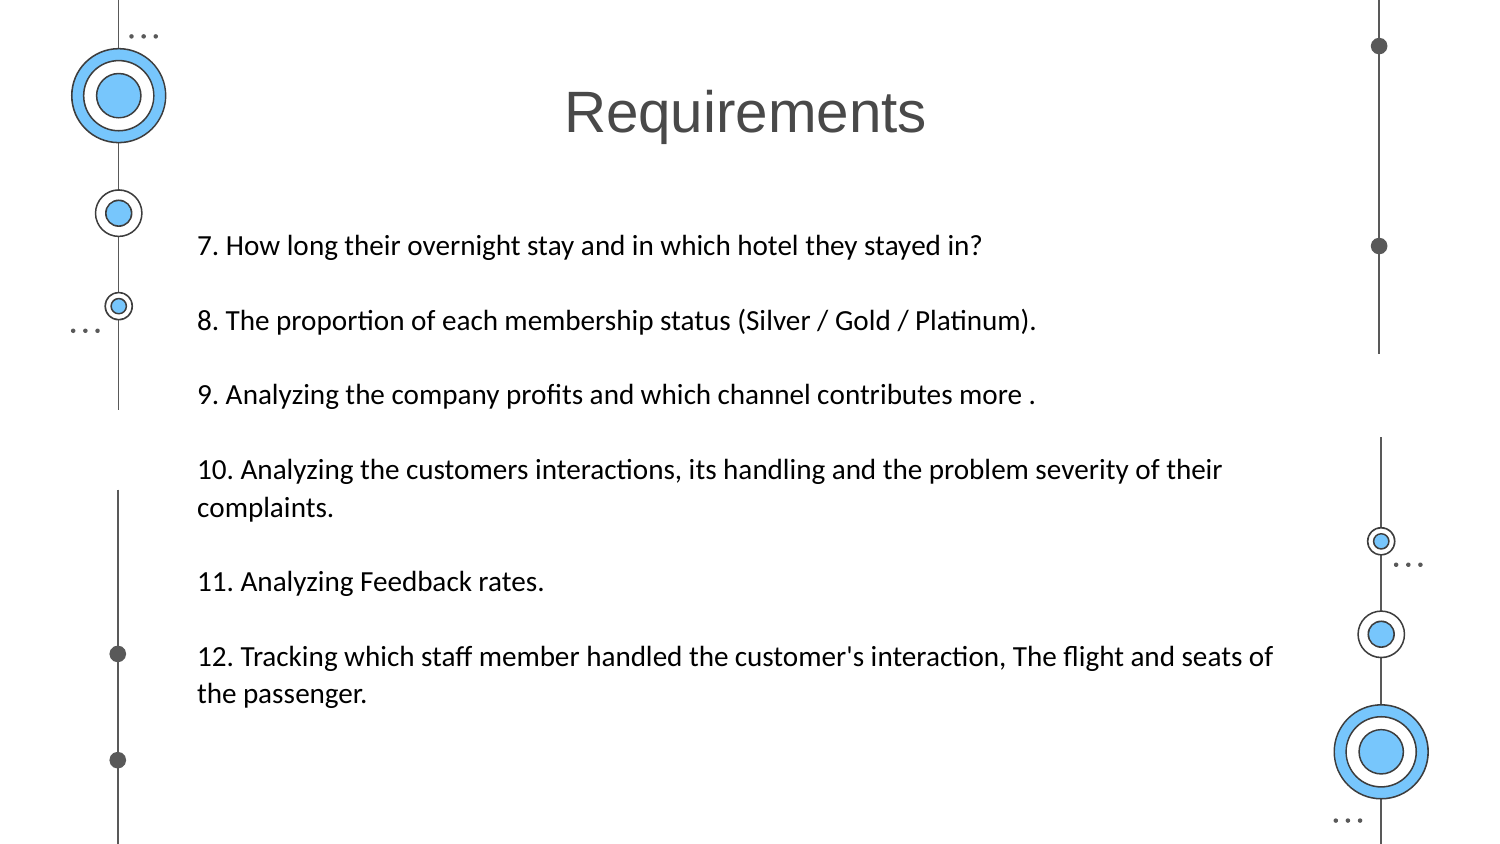

Requirements
7. How long their overnight stay and in which hotel they stayed in?

8. The proportion of each membership status (Silver / Gold / Platinum).

9. Analyzing the company profits and which channel contributes more .

10. Analyzing the customers interactions, its handling and the problem severity of their complaints.

11. Analyzing Feedback rates.

12. Tracking which staff member handled the customer's interaction, The flight and seats of the passenger.